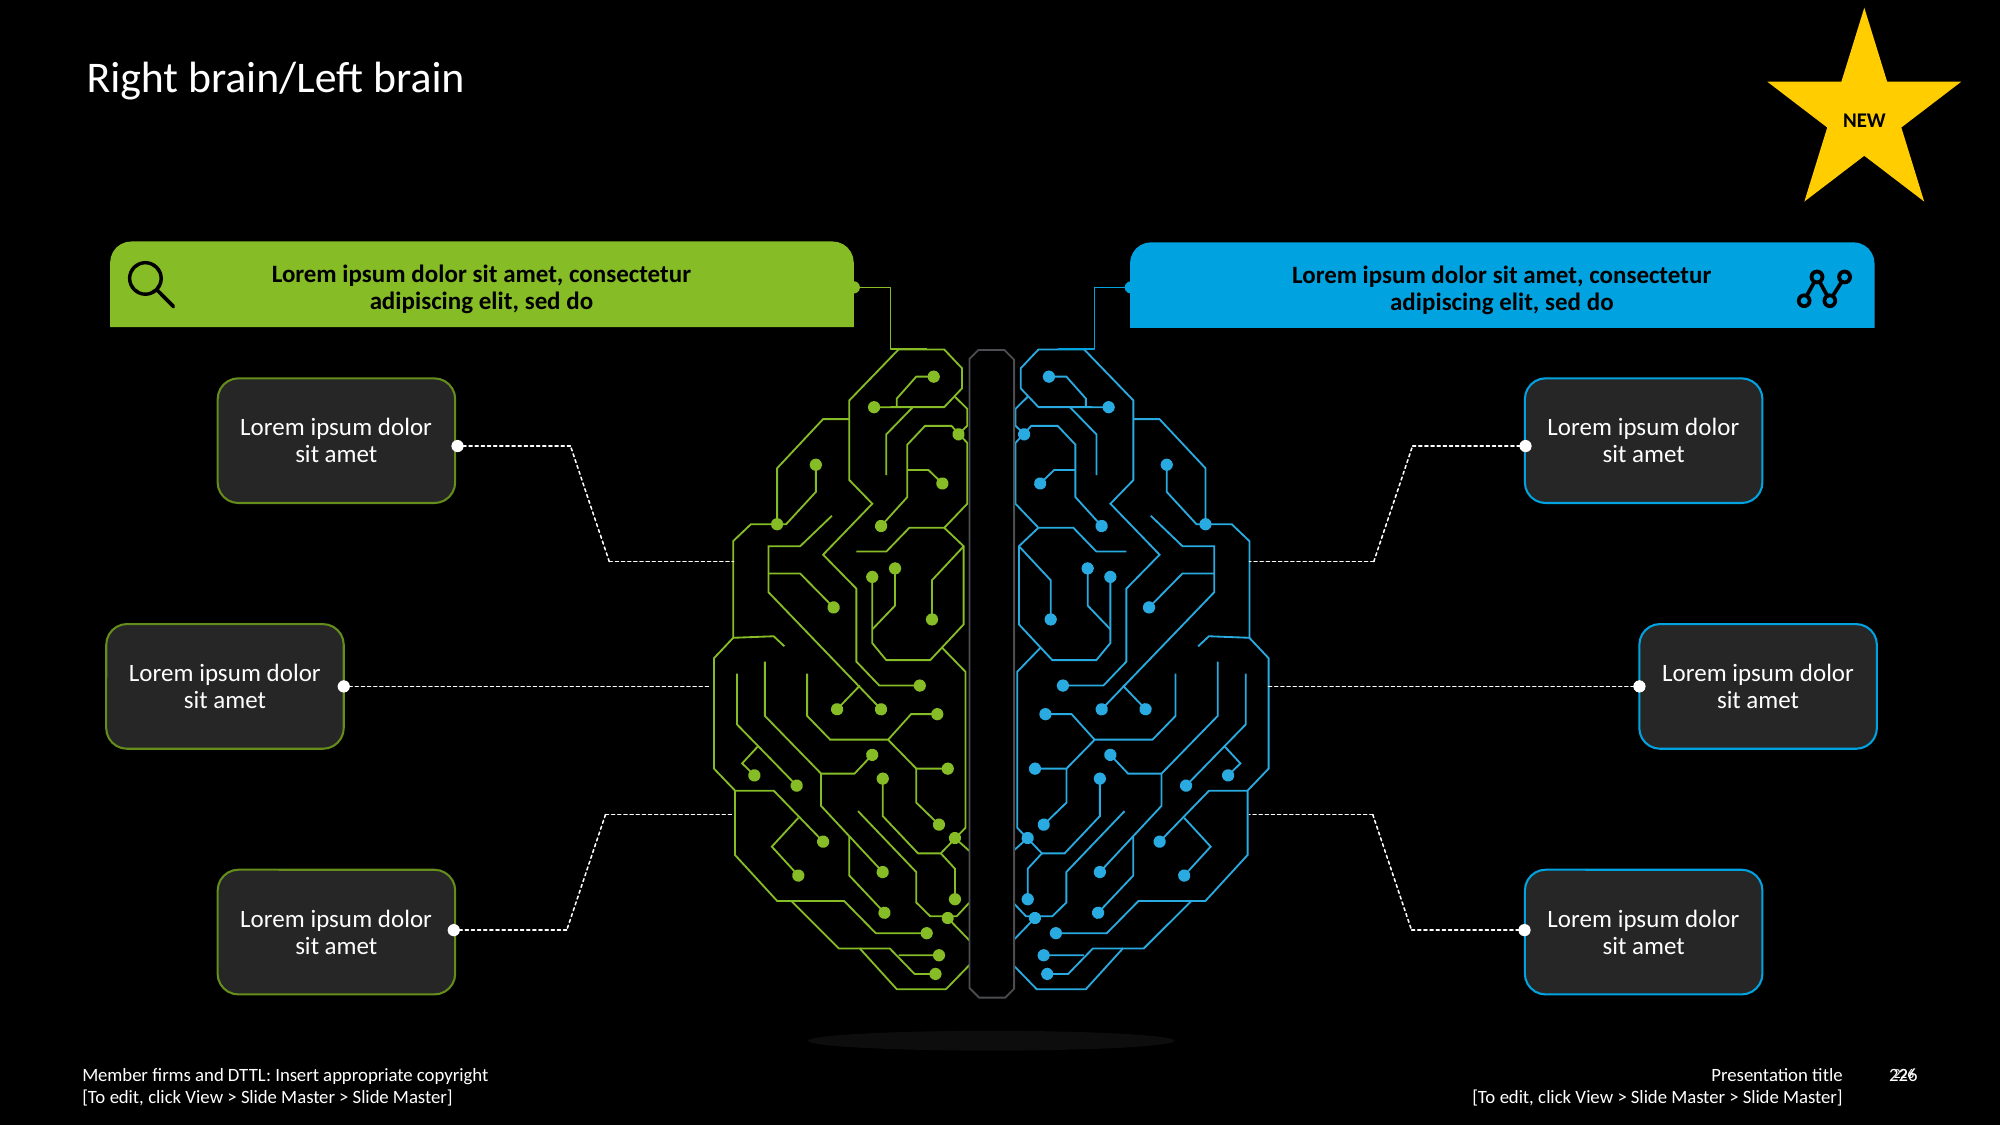

NEW
# Right brain/Left brain
Lorem ipsum dolor sit amet, consectetur
adipiscing elit, sed do
Lorem ipsum dolor sit amet, consectetur
adipiscing elit, sed do

Lorem ipsum dolor sit amet
Lorem ipsum dolor sit amet
Lorem ipsum dolor sit amet
Lorem ipsum dolor sit amet
Lorem ipsum dolor sit amet
Lorem ipsum dolor sit amet